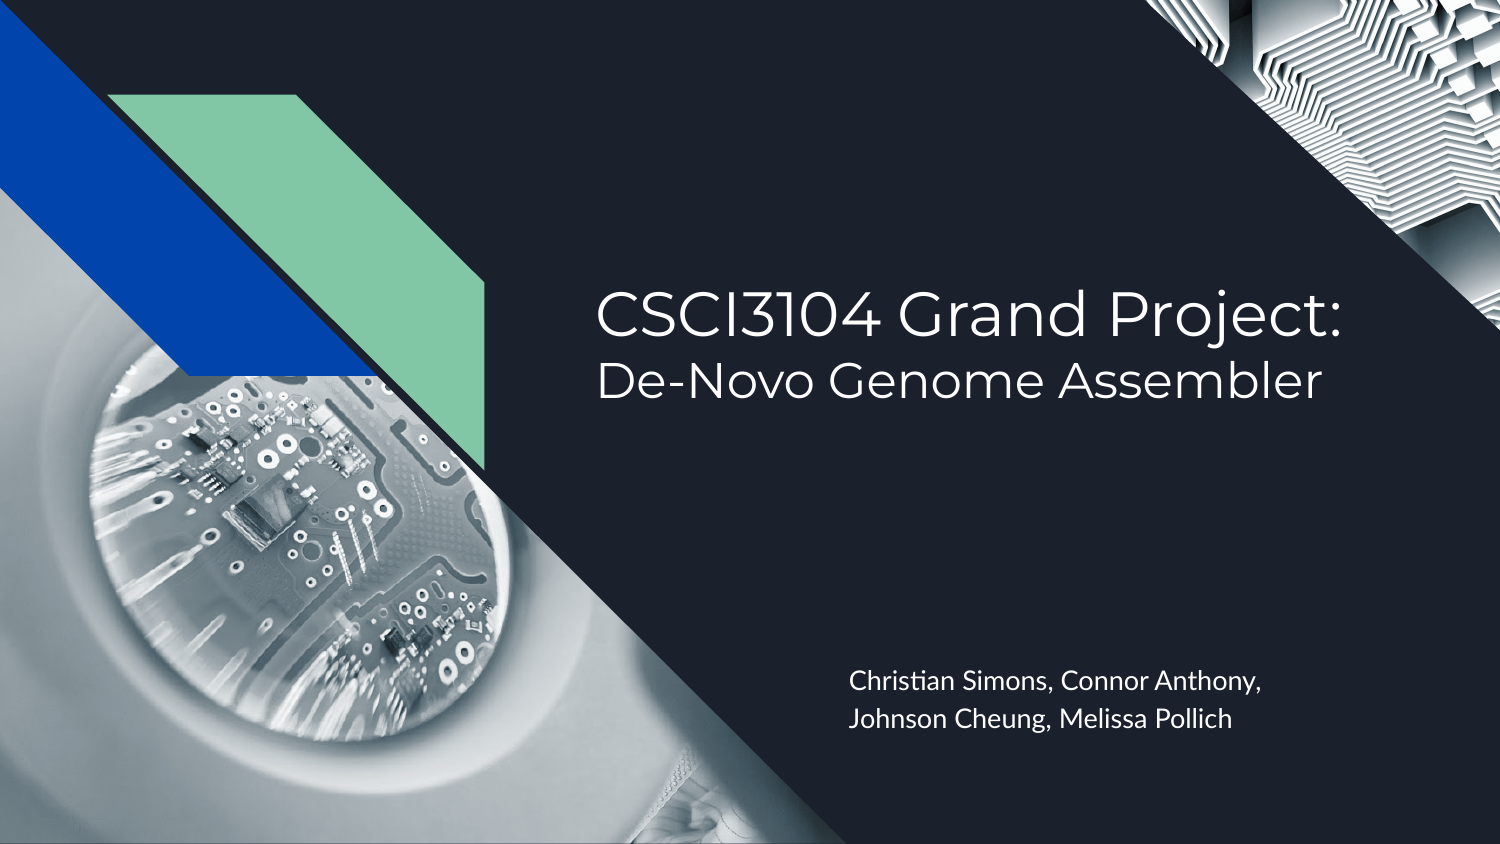

# CSCI3104 Grand Project:
De-Novo Genome Assembler
Christian Simons, Connor Anthony, Johnson Cheung, Melissa Pollich